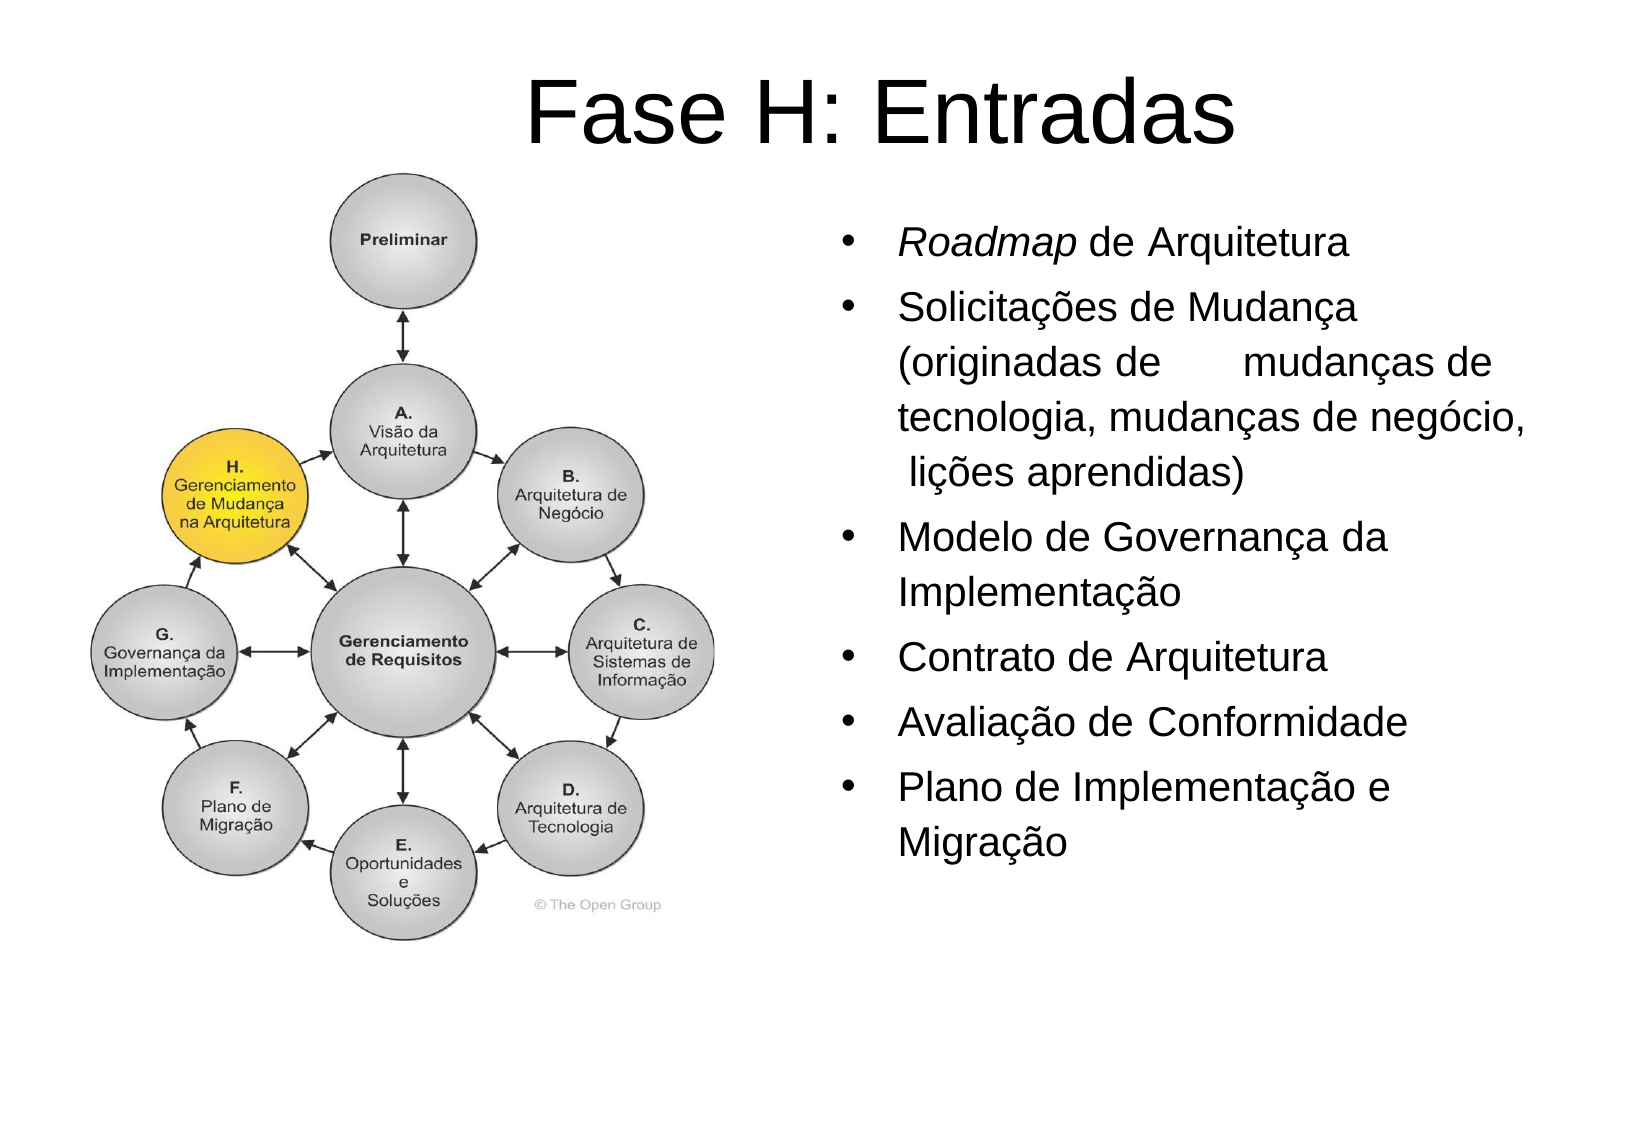

# Fase H: Entradas

Roadmap de Arquitetura
Solicitações de Mudança  (originadas de	mudanças de  tecnologia, mudanças de negócio,  lições aprendidas)
Modelo de Governança da
Implementação
Contrato de Arquitetura
Avaliação de Conformidade
Plano de Implementação e
Migração